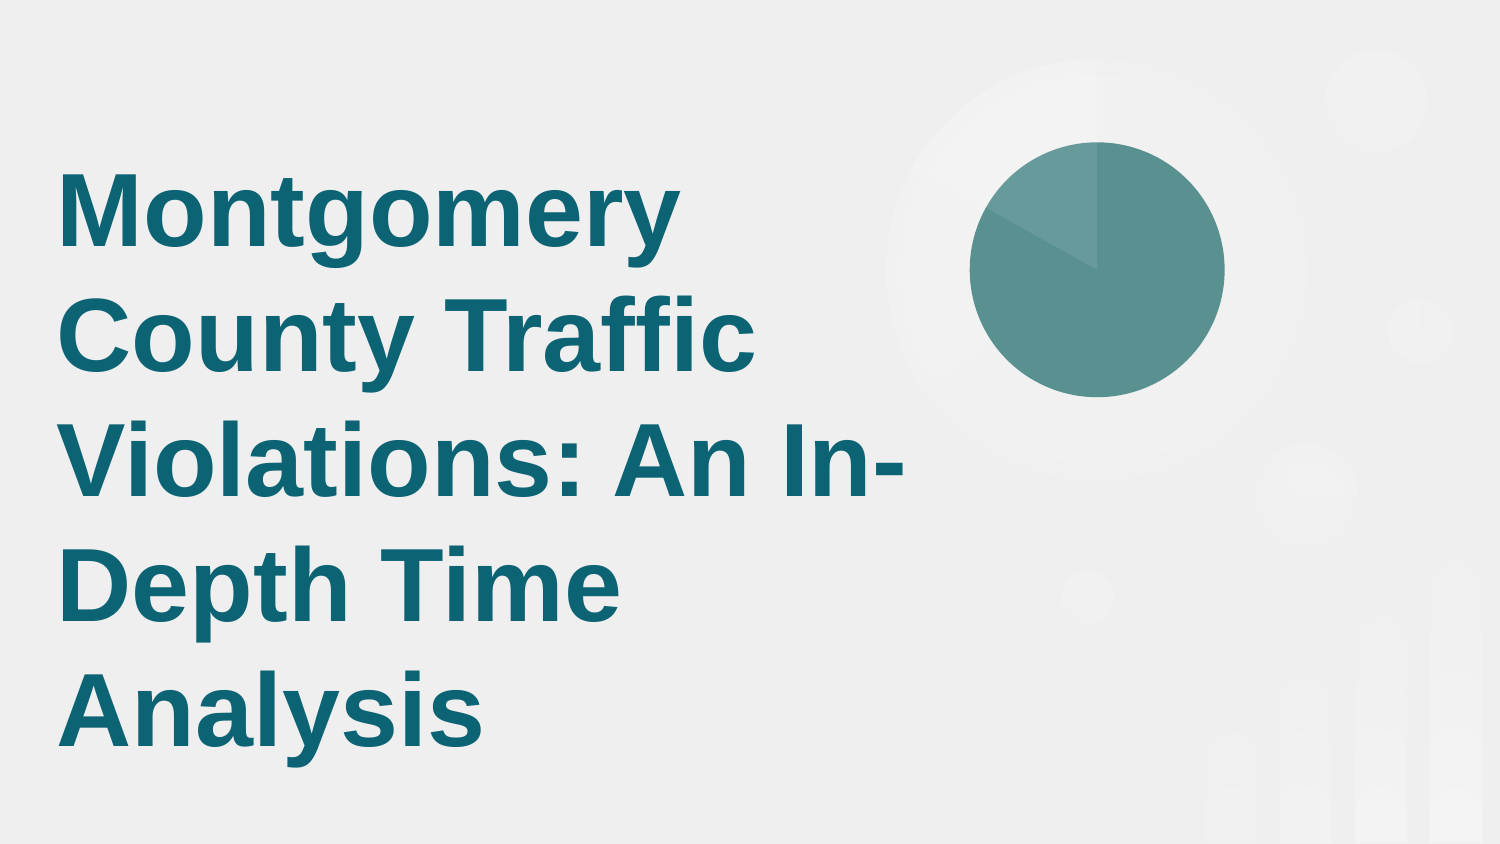

# Montgomery County Traffic Violations: An In-Depth Time Analysis